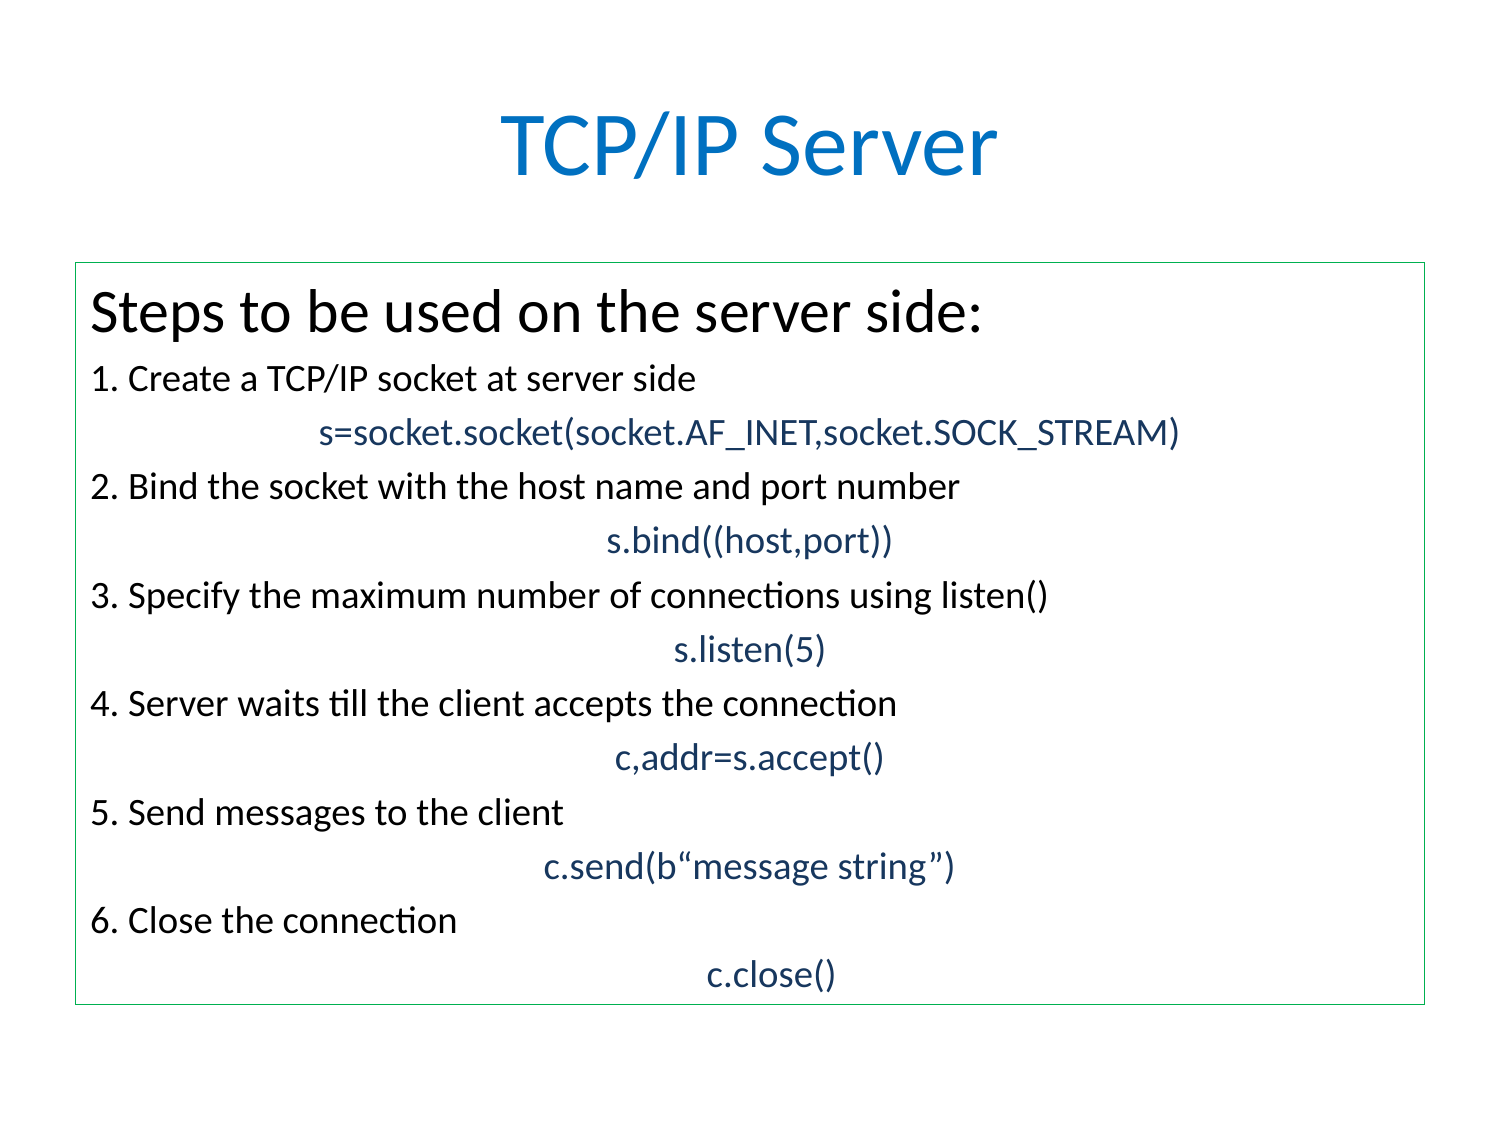

# TCP/IP Server
Steps to be used on the server side:
1. Create a TCP/IP socket at server side
s=socket.socket(socket.AF_INET,socket.SOCK_STREAM)
2. Bind the socket with the host name and port number
s.bind((host,port))
3. Specify the maximum number of connections using listen()
s.listen(5)
4. Server waits till the client accepts the connection
c,addr=s.accept()
5. Send messages to the client
c.send(b“message string”)
6. Close the connection
     c.close()